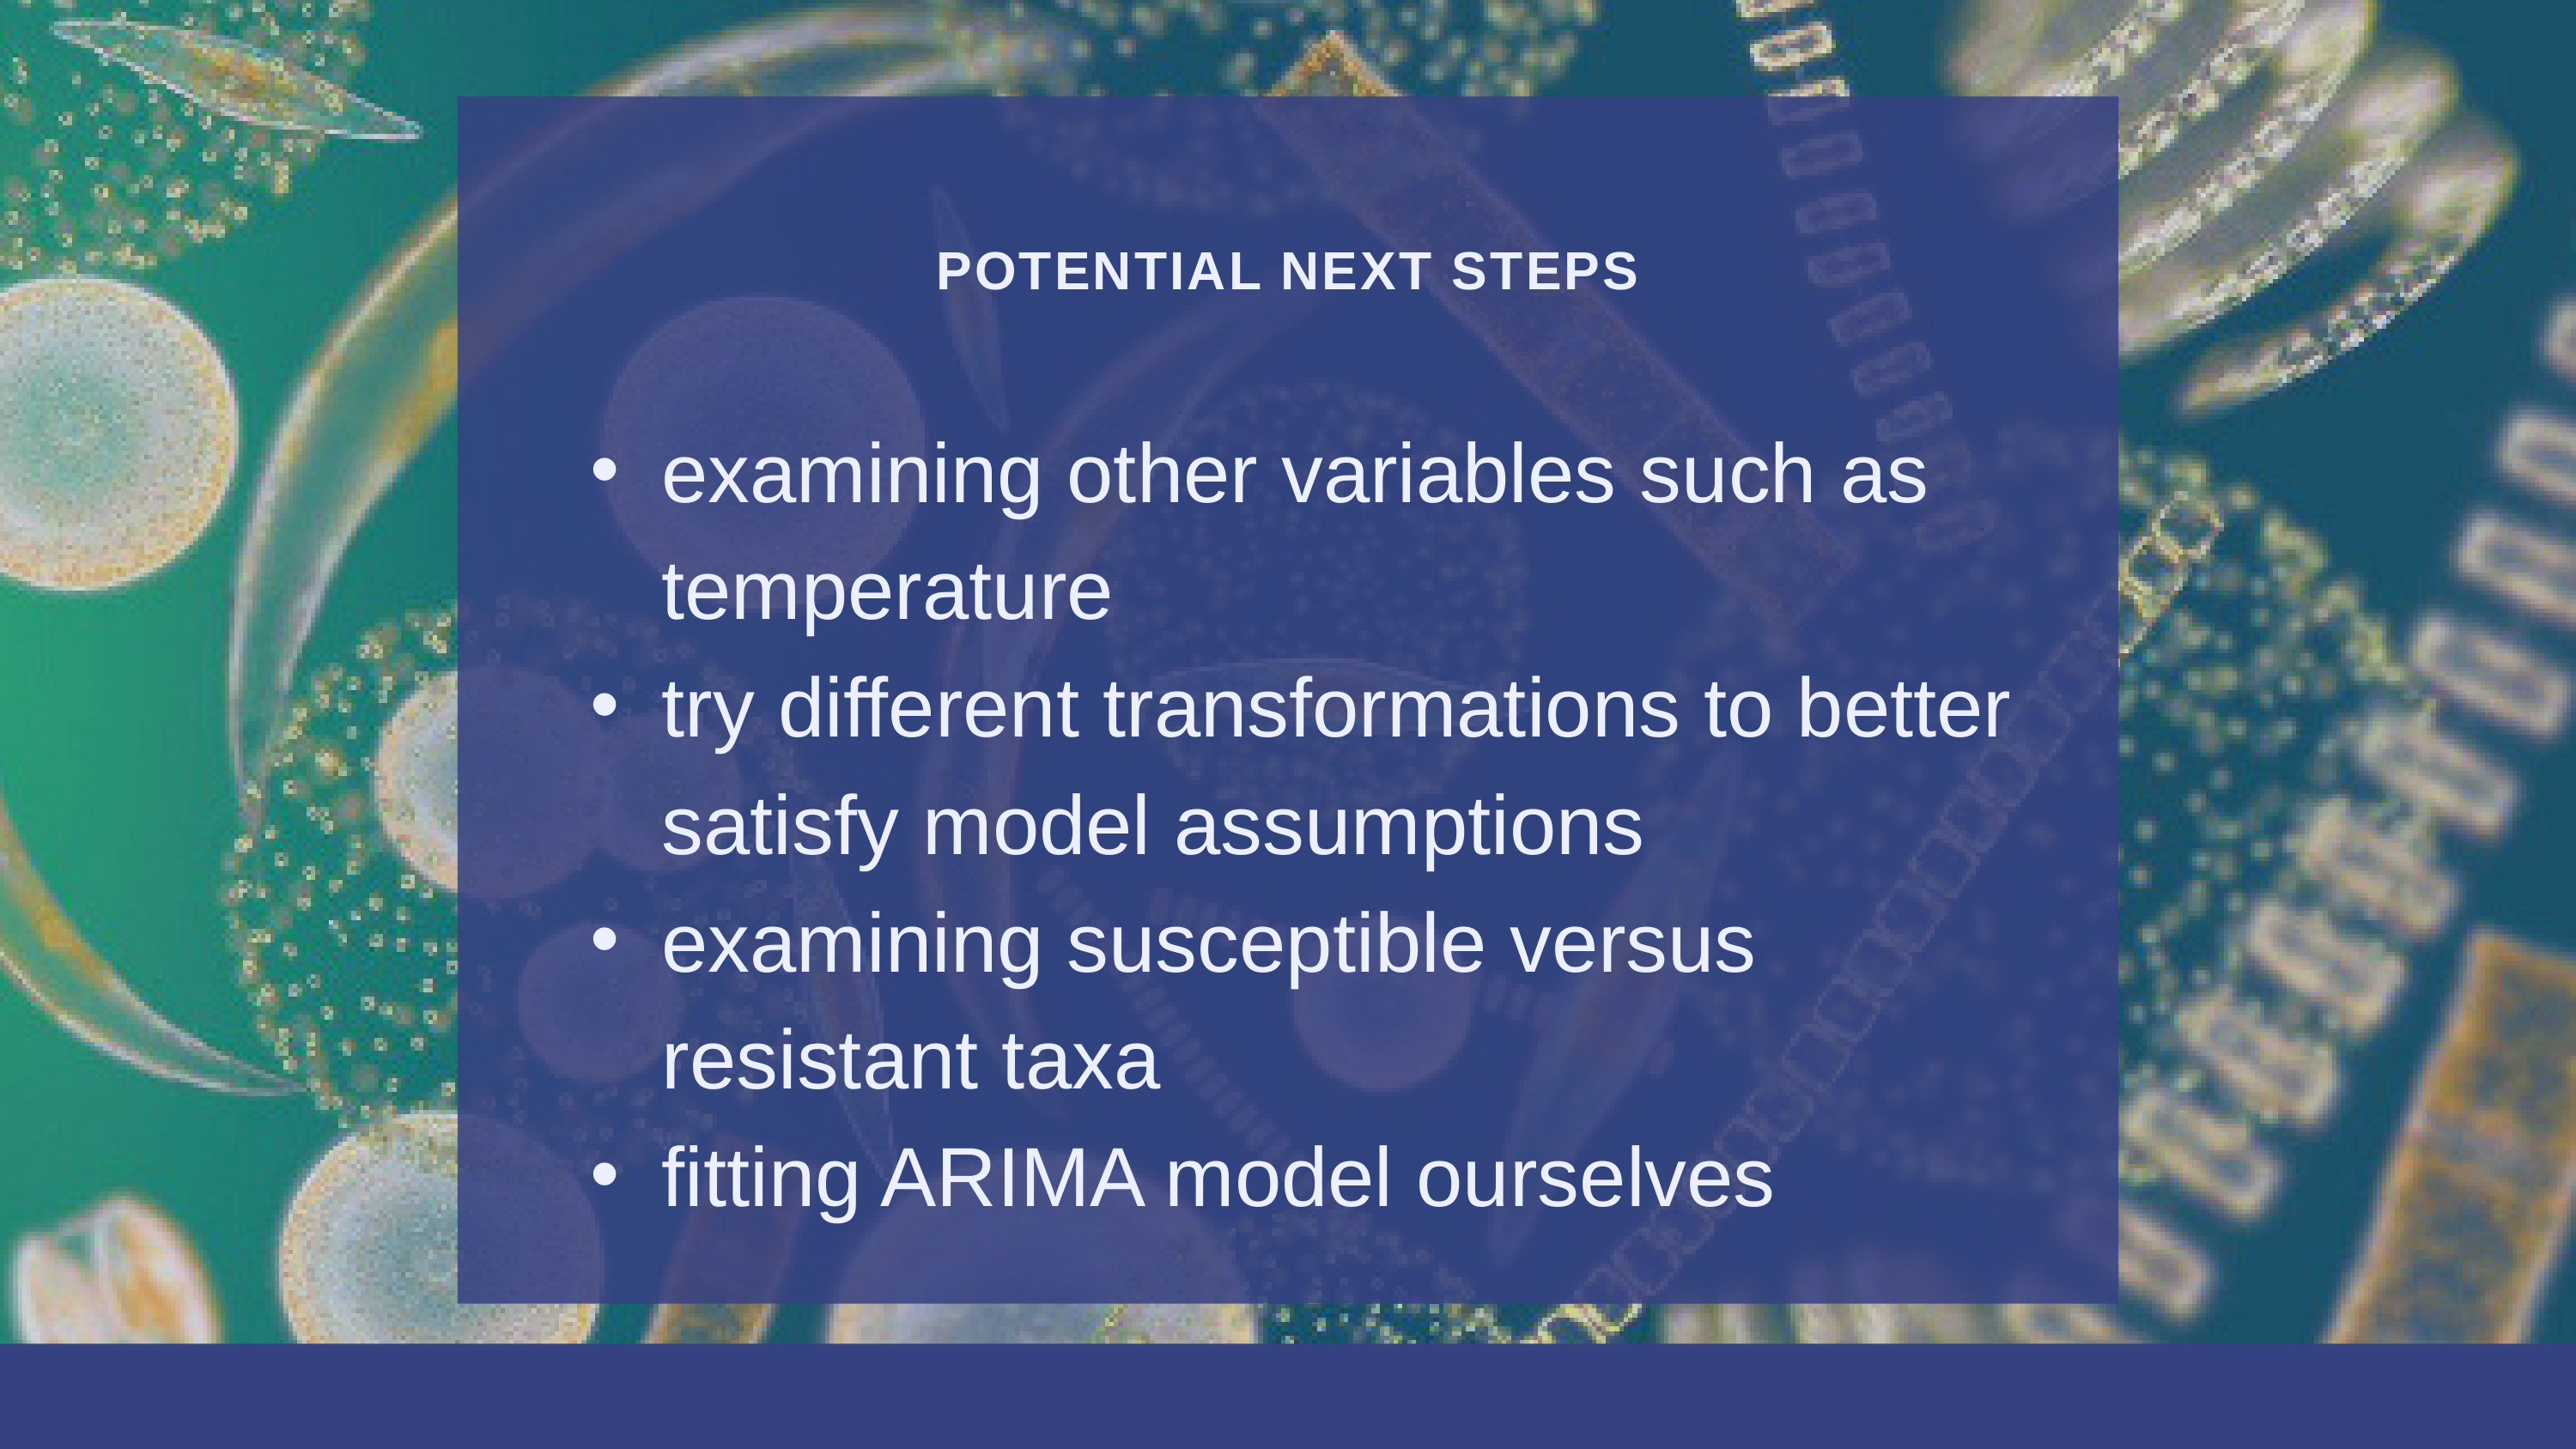

POTENTIAL NEXT STEPS
examining other variables such as temperature
try different transformations to better satisfy model assumptions
examining susceptible versus resistant taxa
fitting ARIMA model ourselves